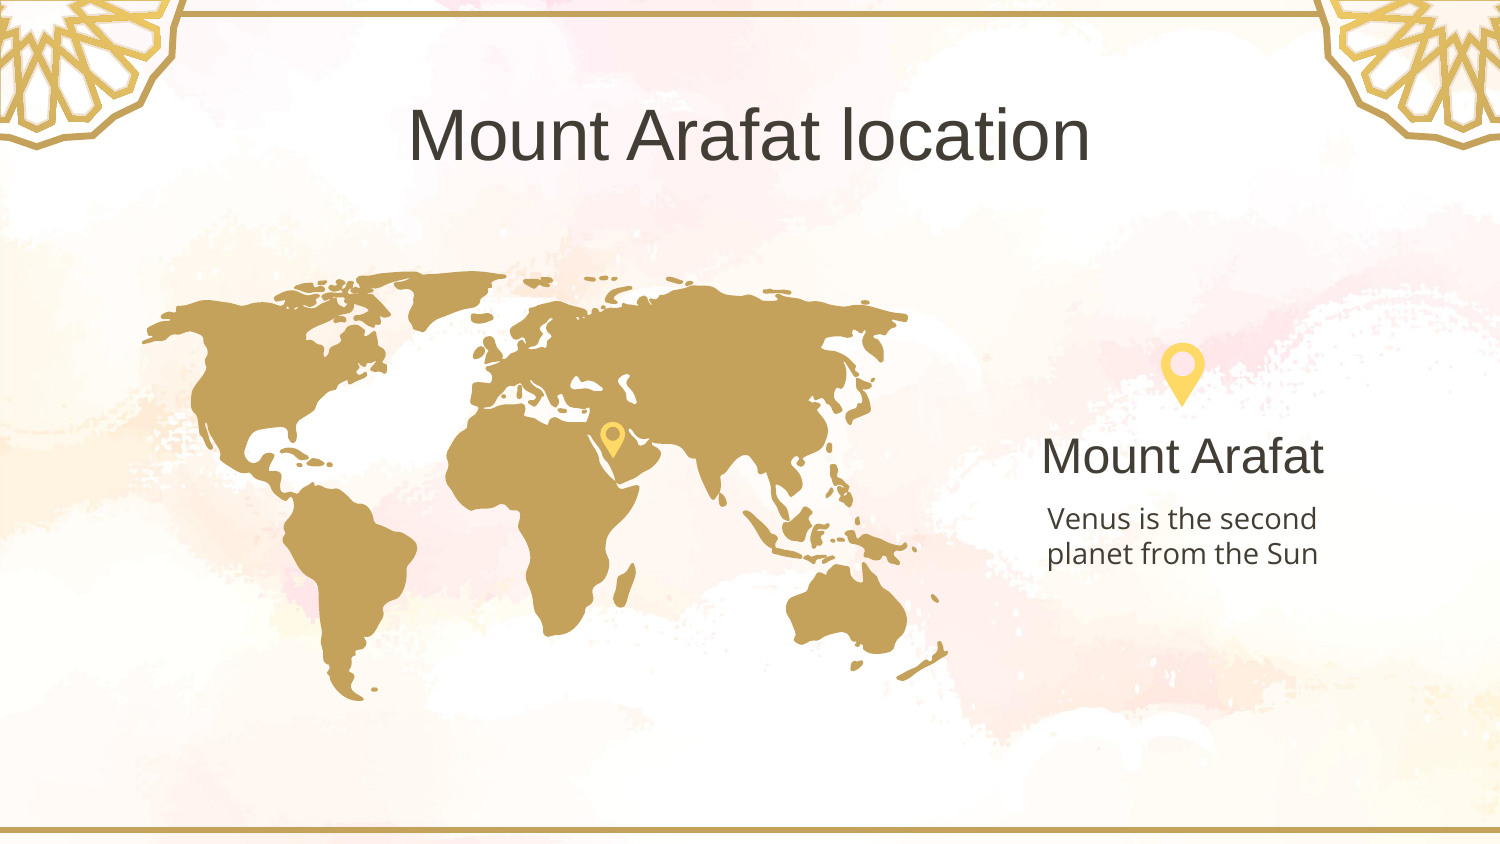

# Mount Arafat location

Mount Arafat

Venus is the second planet from the Sun